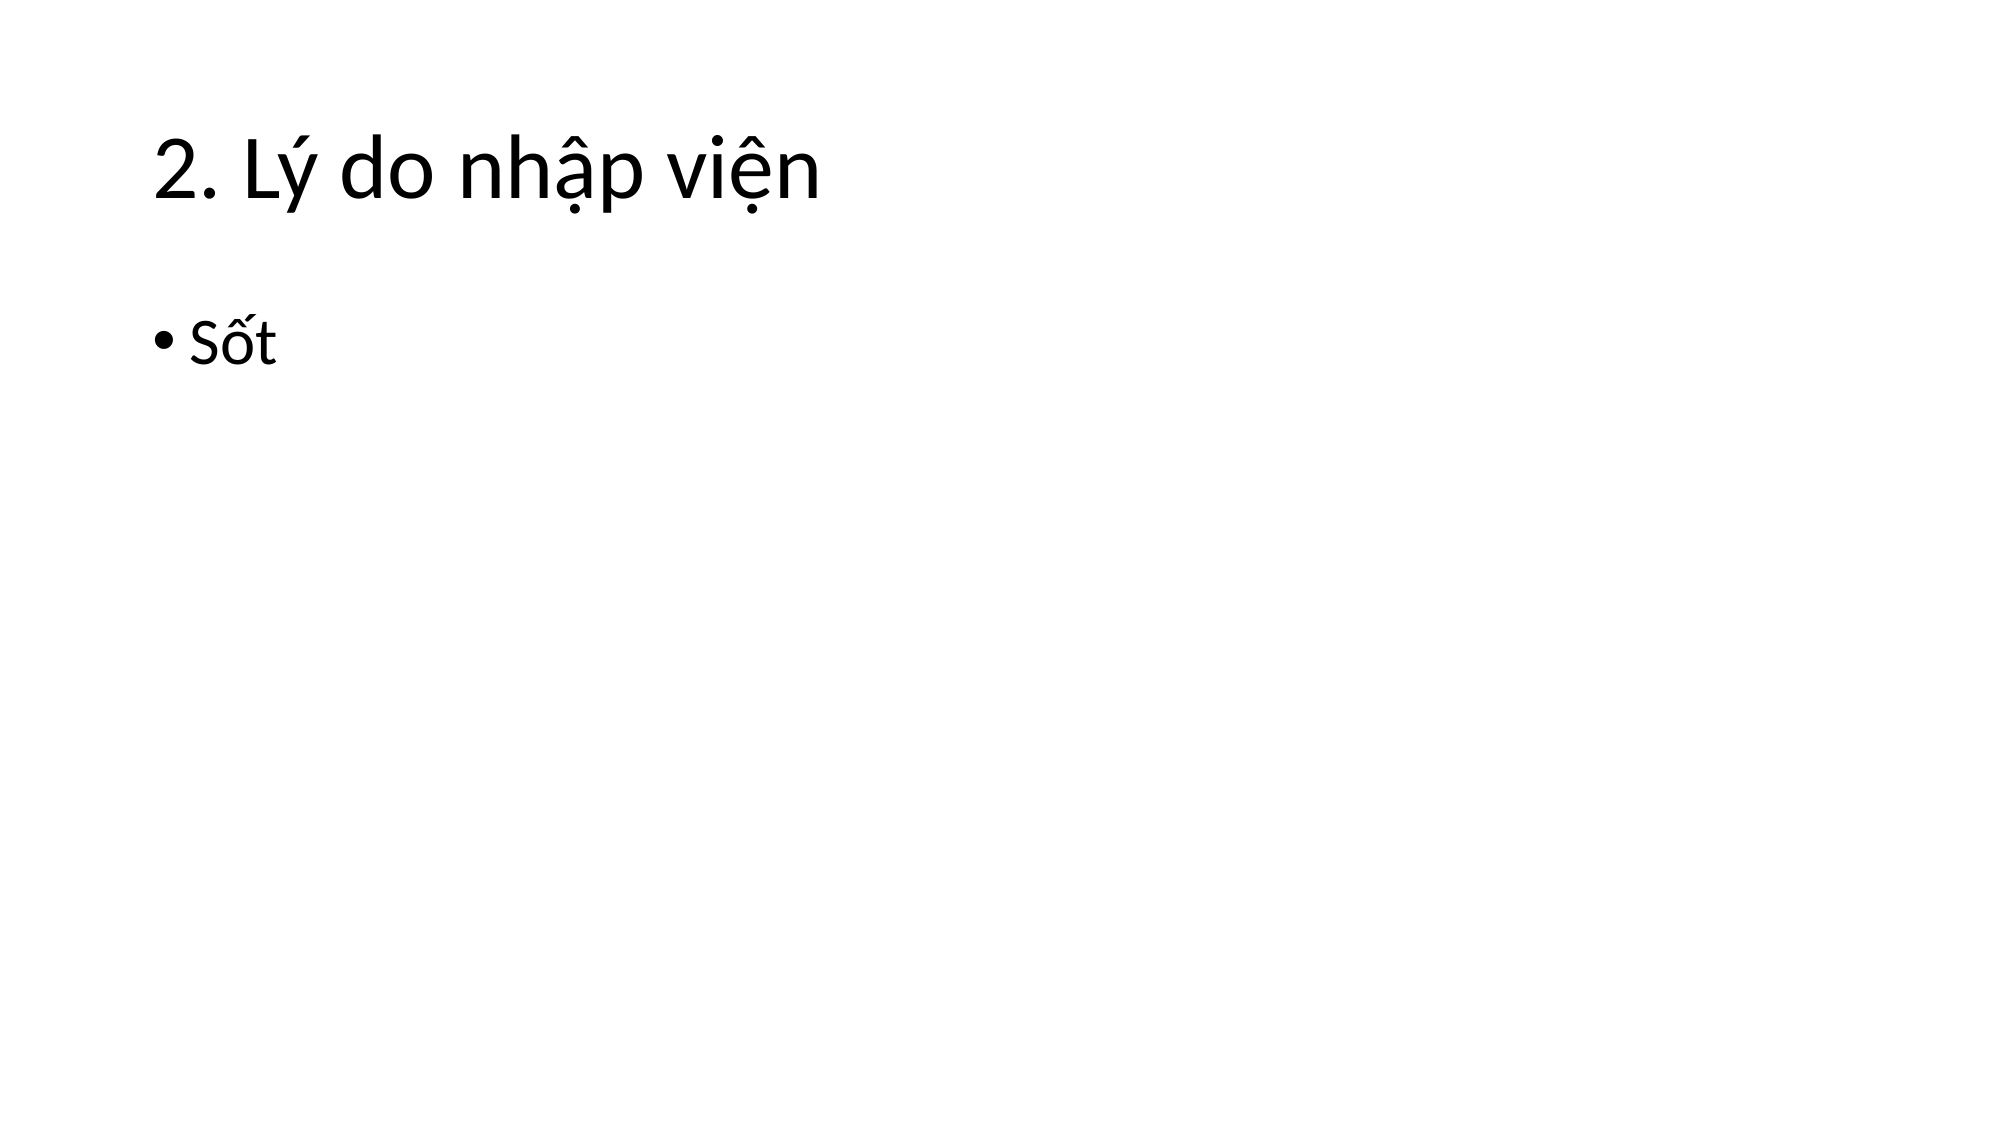

# 2. Lý do nhập viện
Sốt